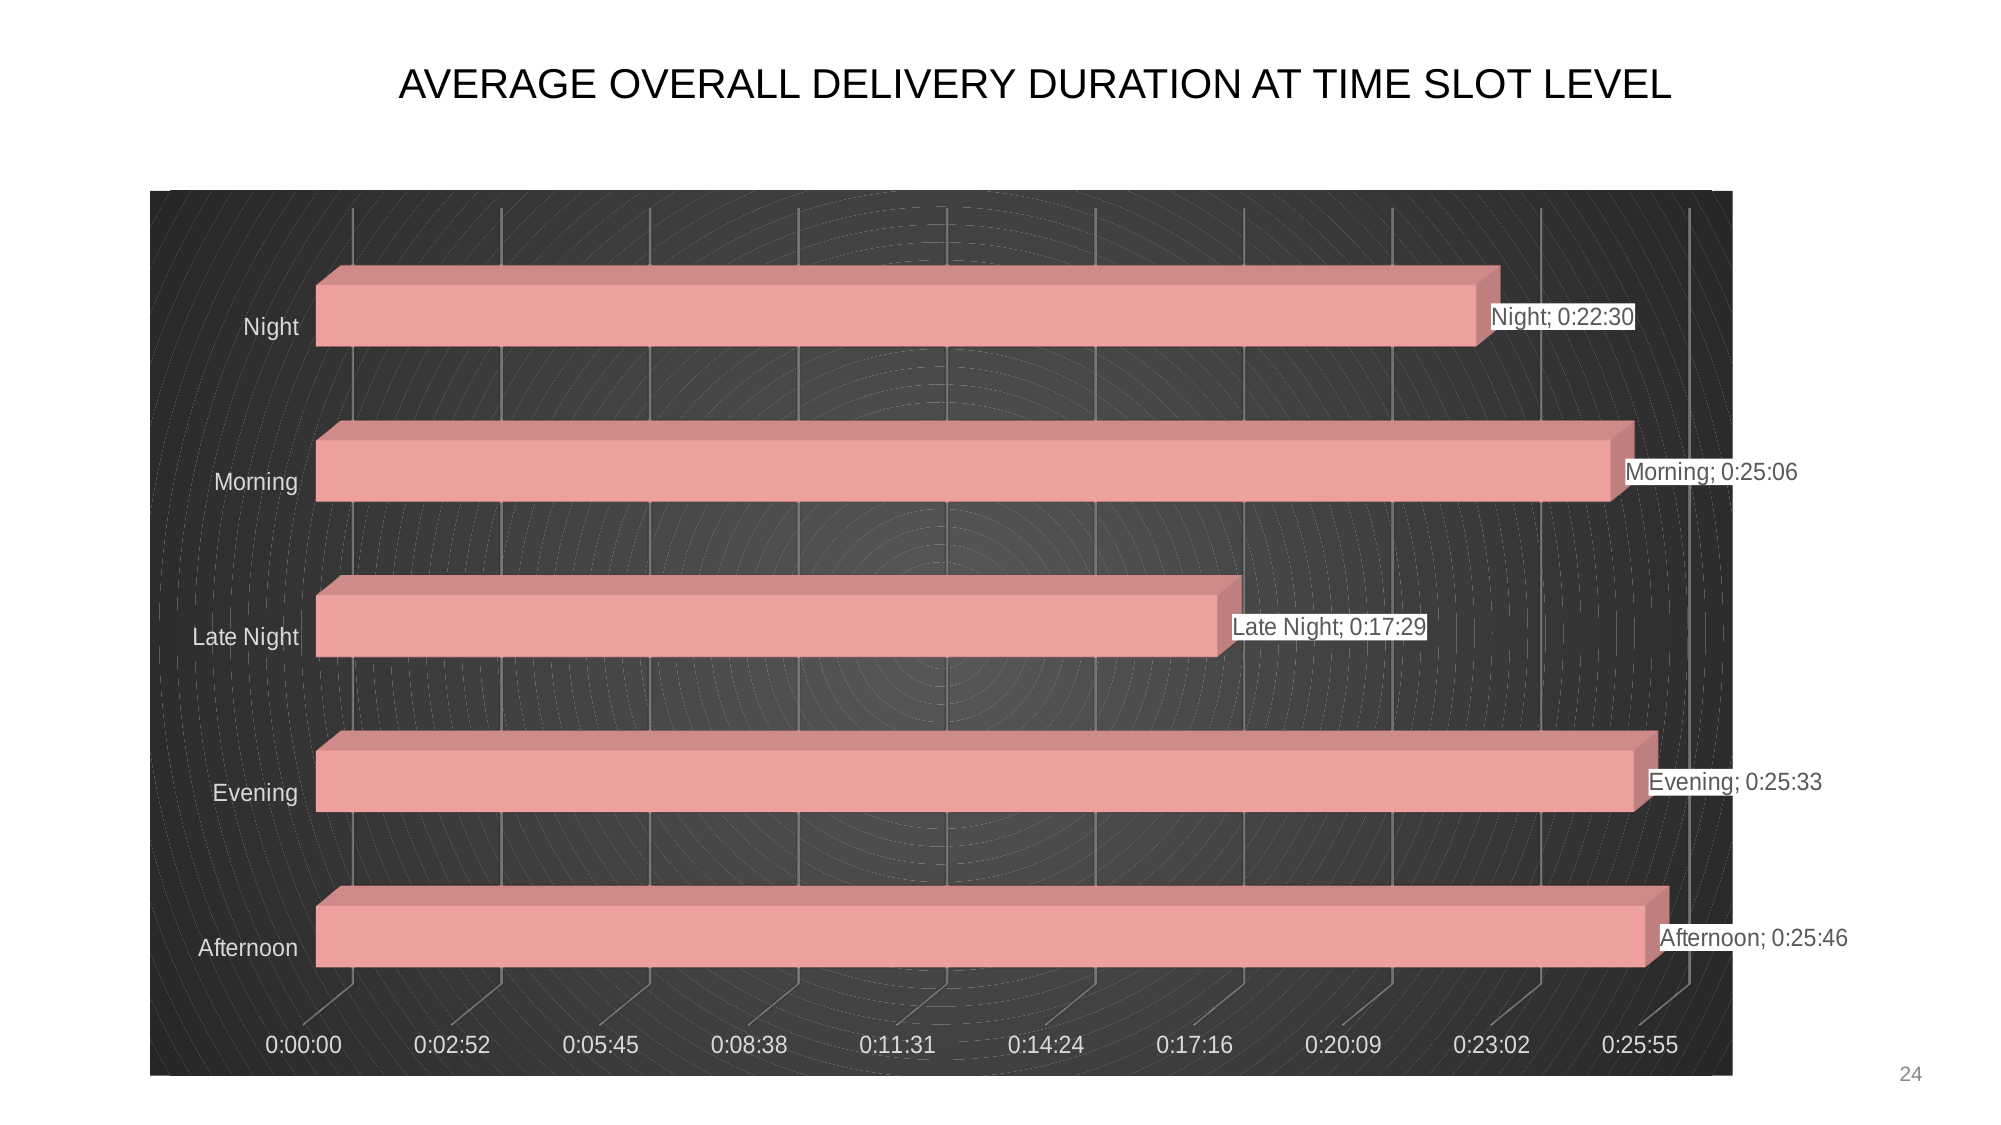

AVERAGE OVERALL DELIVERY DURATION AT TIME SLOT LEVEL

[unsupported chart]

24